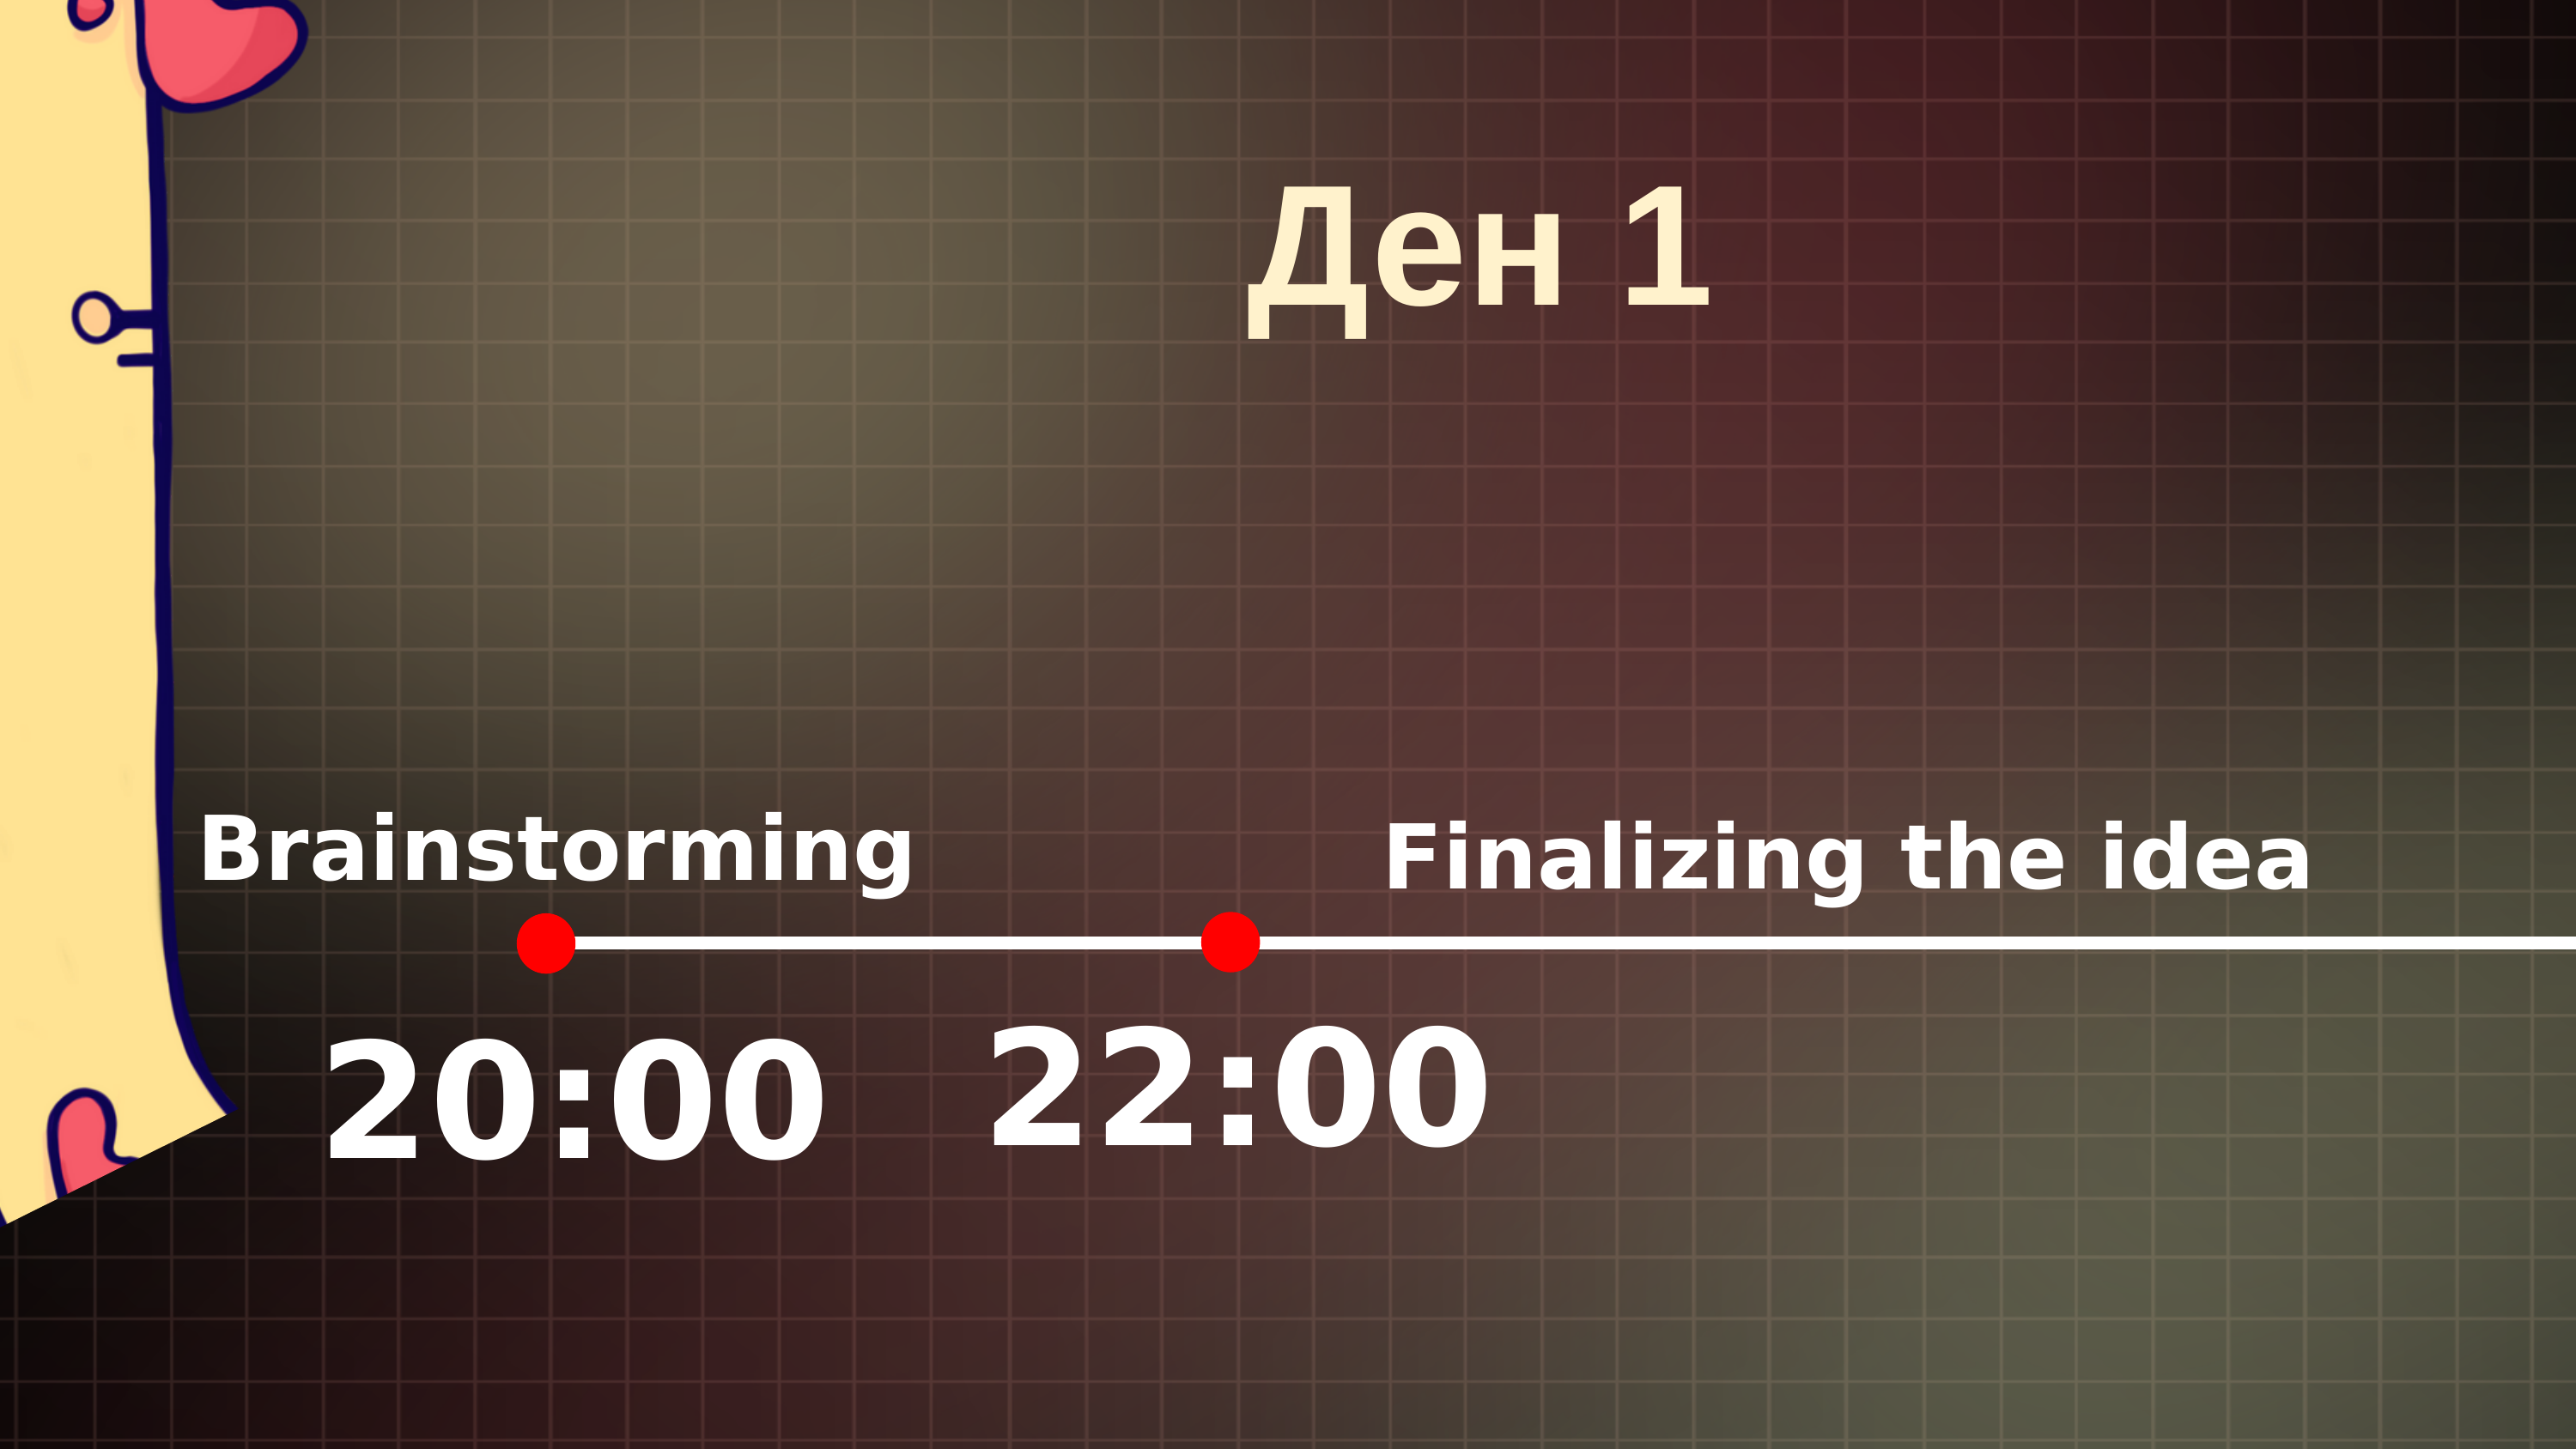

Ден 1

Brainstorming
Finalizing the idea

22:00
20:00